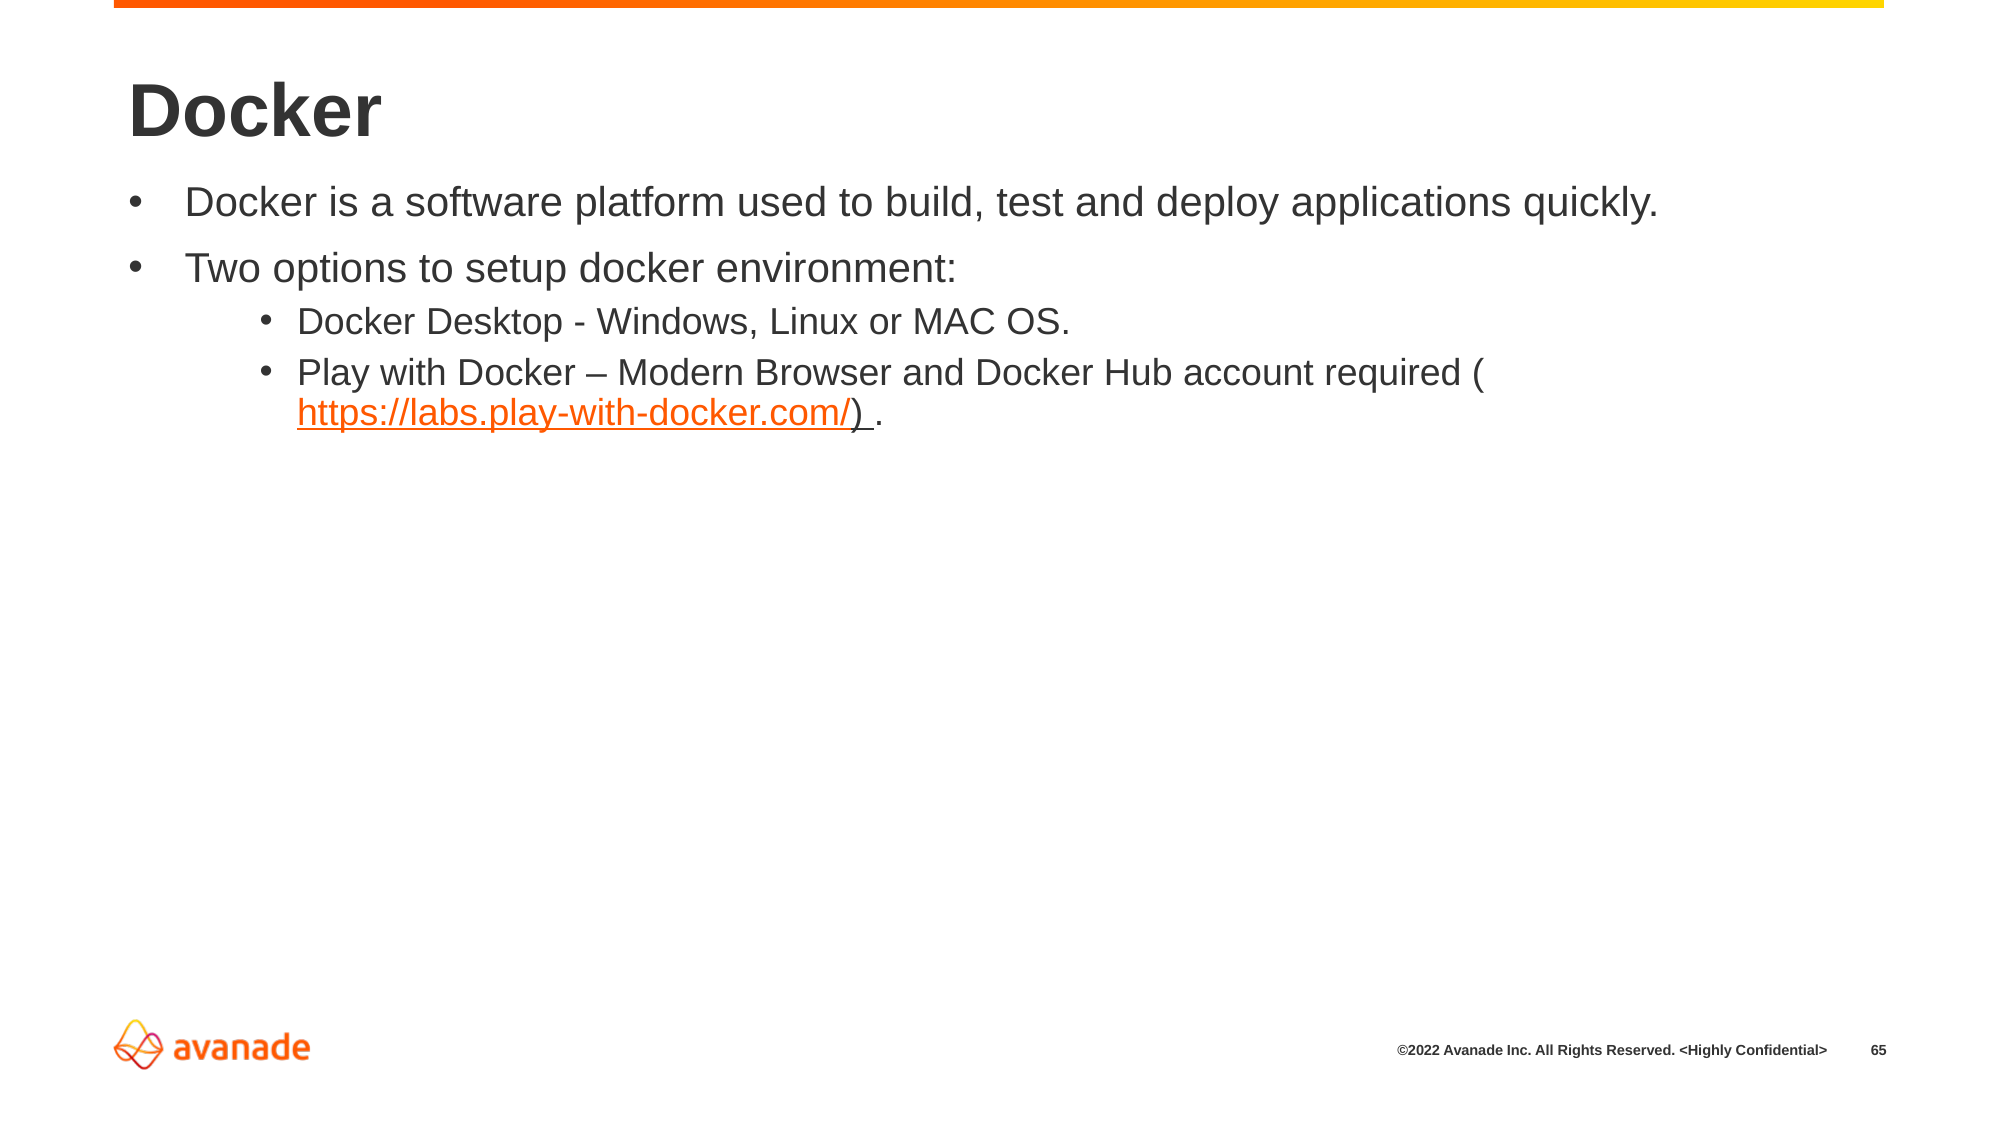

# Docker
Docker is a software platform used to build, test and deploy applications quickly.
Two options to setup docker environment:
Docker Desktop - Windows, Linux or MAC OS.
Play with Docker – Modern Browser and Docker Hub account required (https://labs.play-with-docker.com/) .